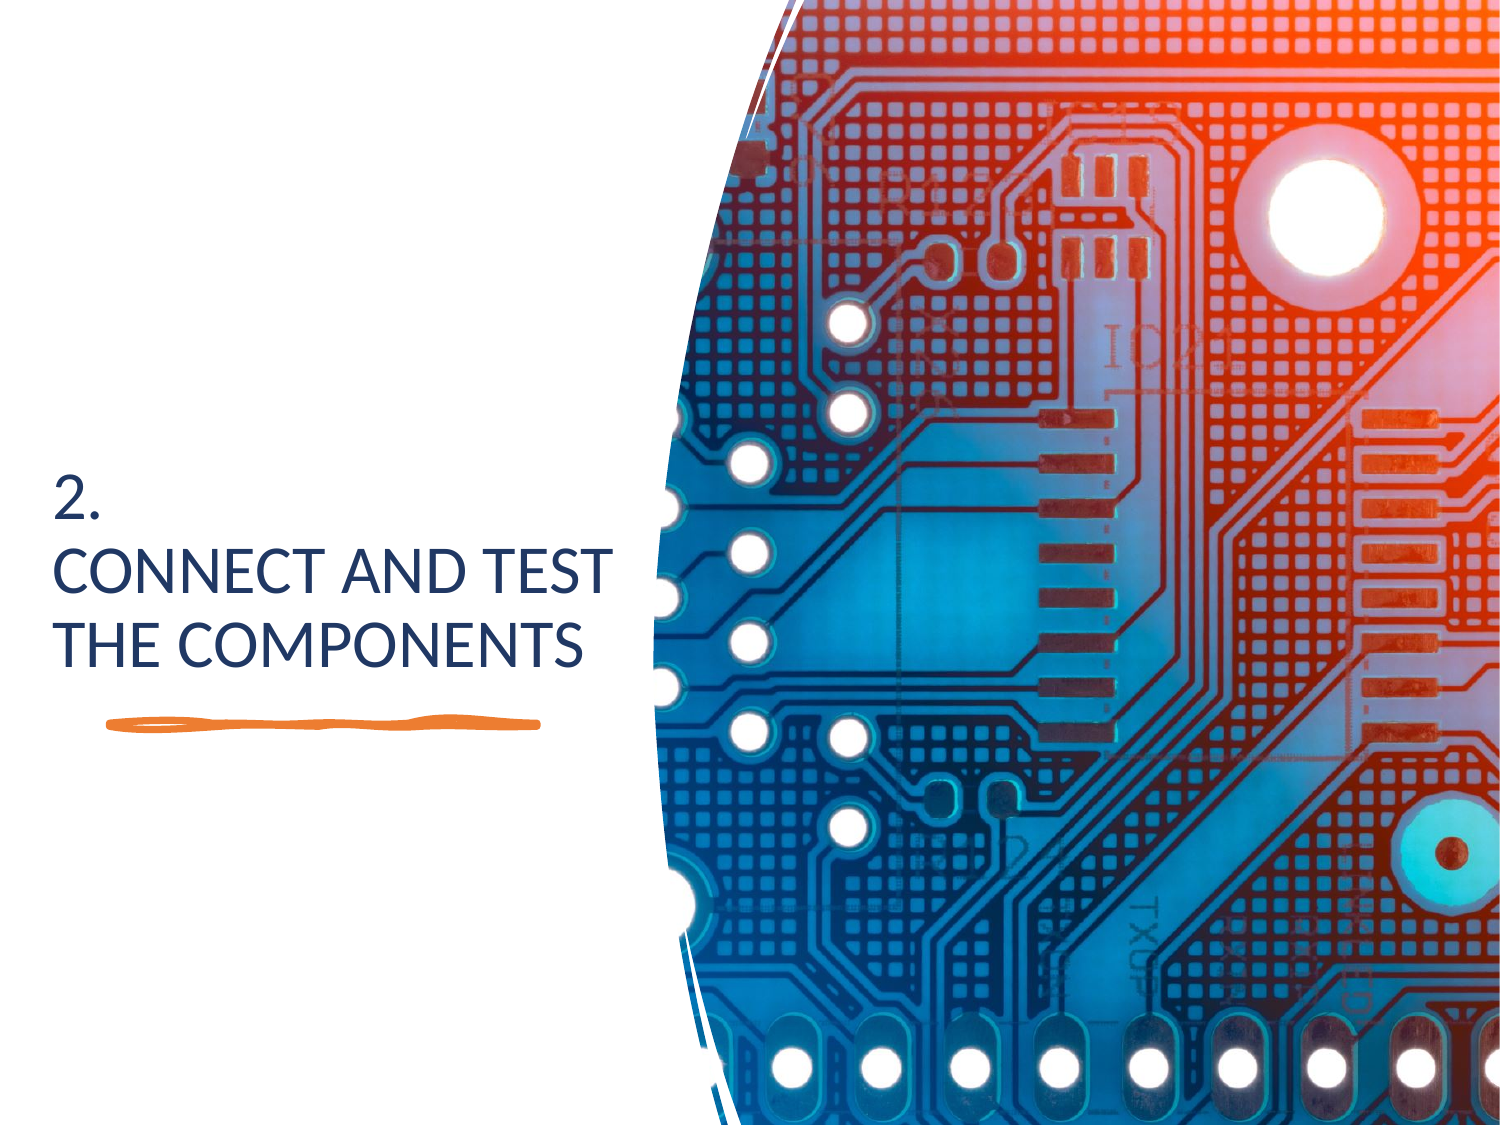

# 2. CONNECT AND TEST THE COMPONENTS